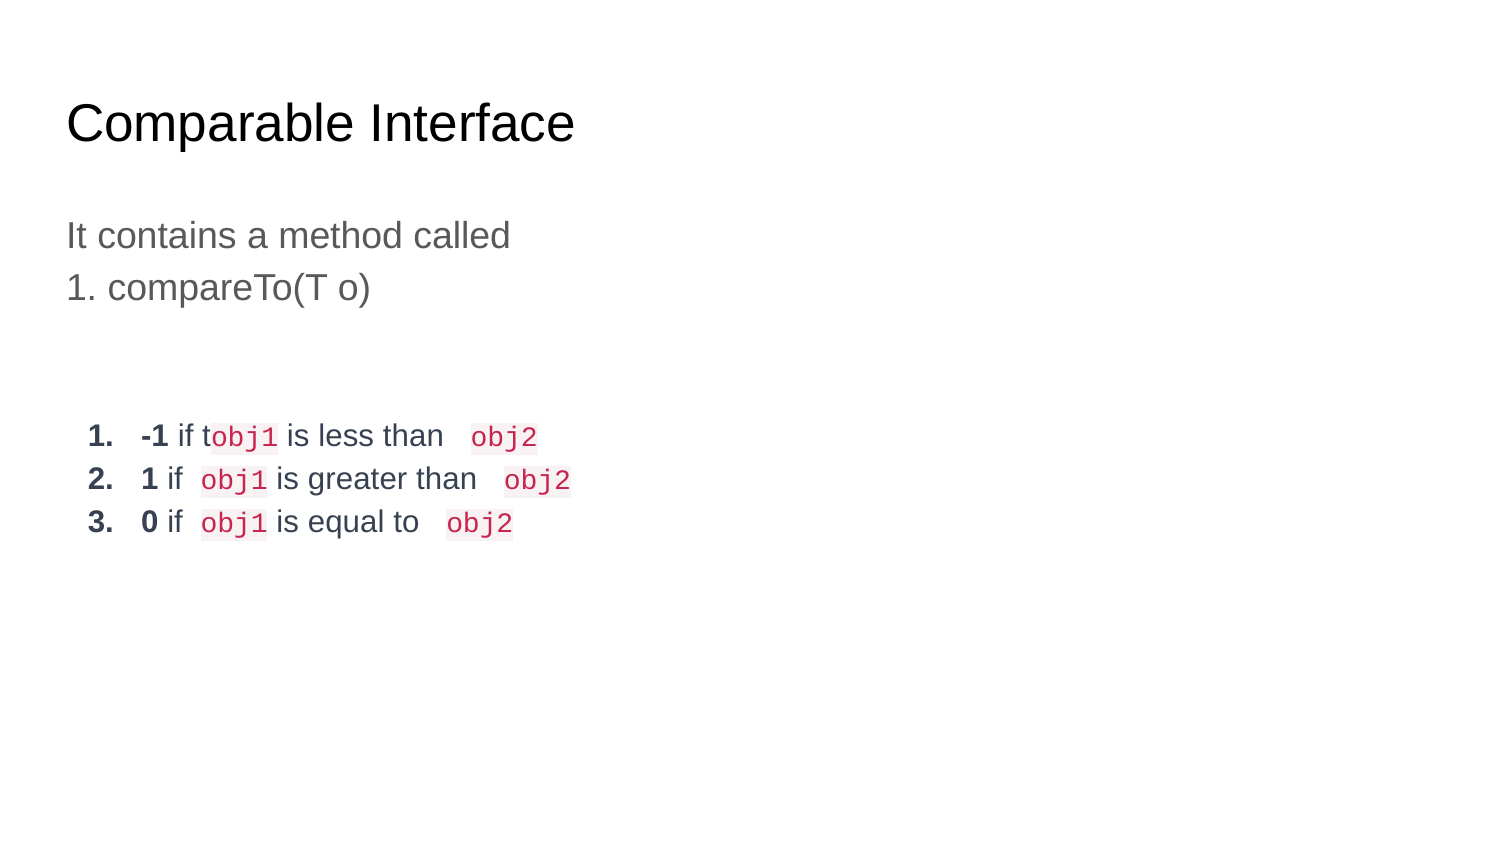

# Comparable Interface
It contains a method called
1. compareTo(T o)

-1 if tobj1 is less than   obj2
1 if  obj1 is greater than   obj2
0 if  obj1 is equal to   obj2